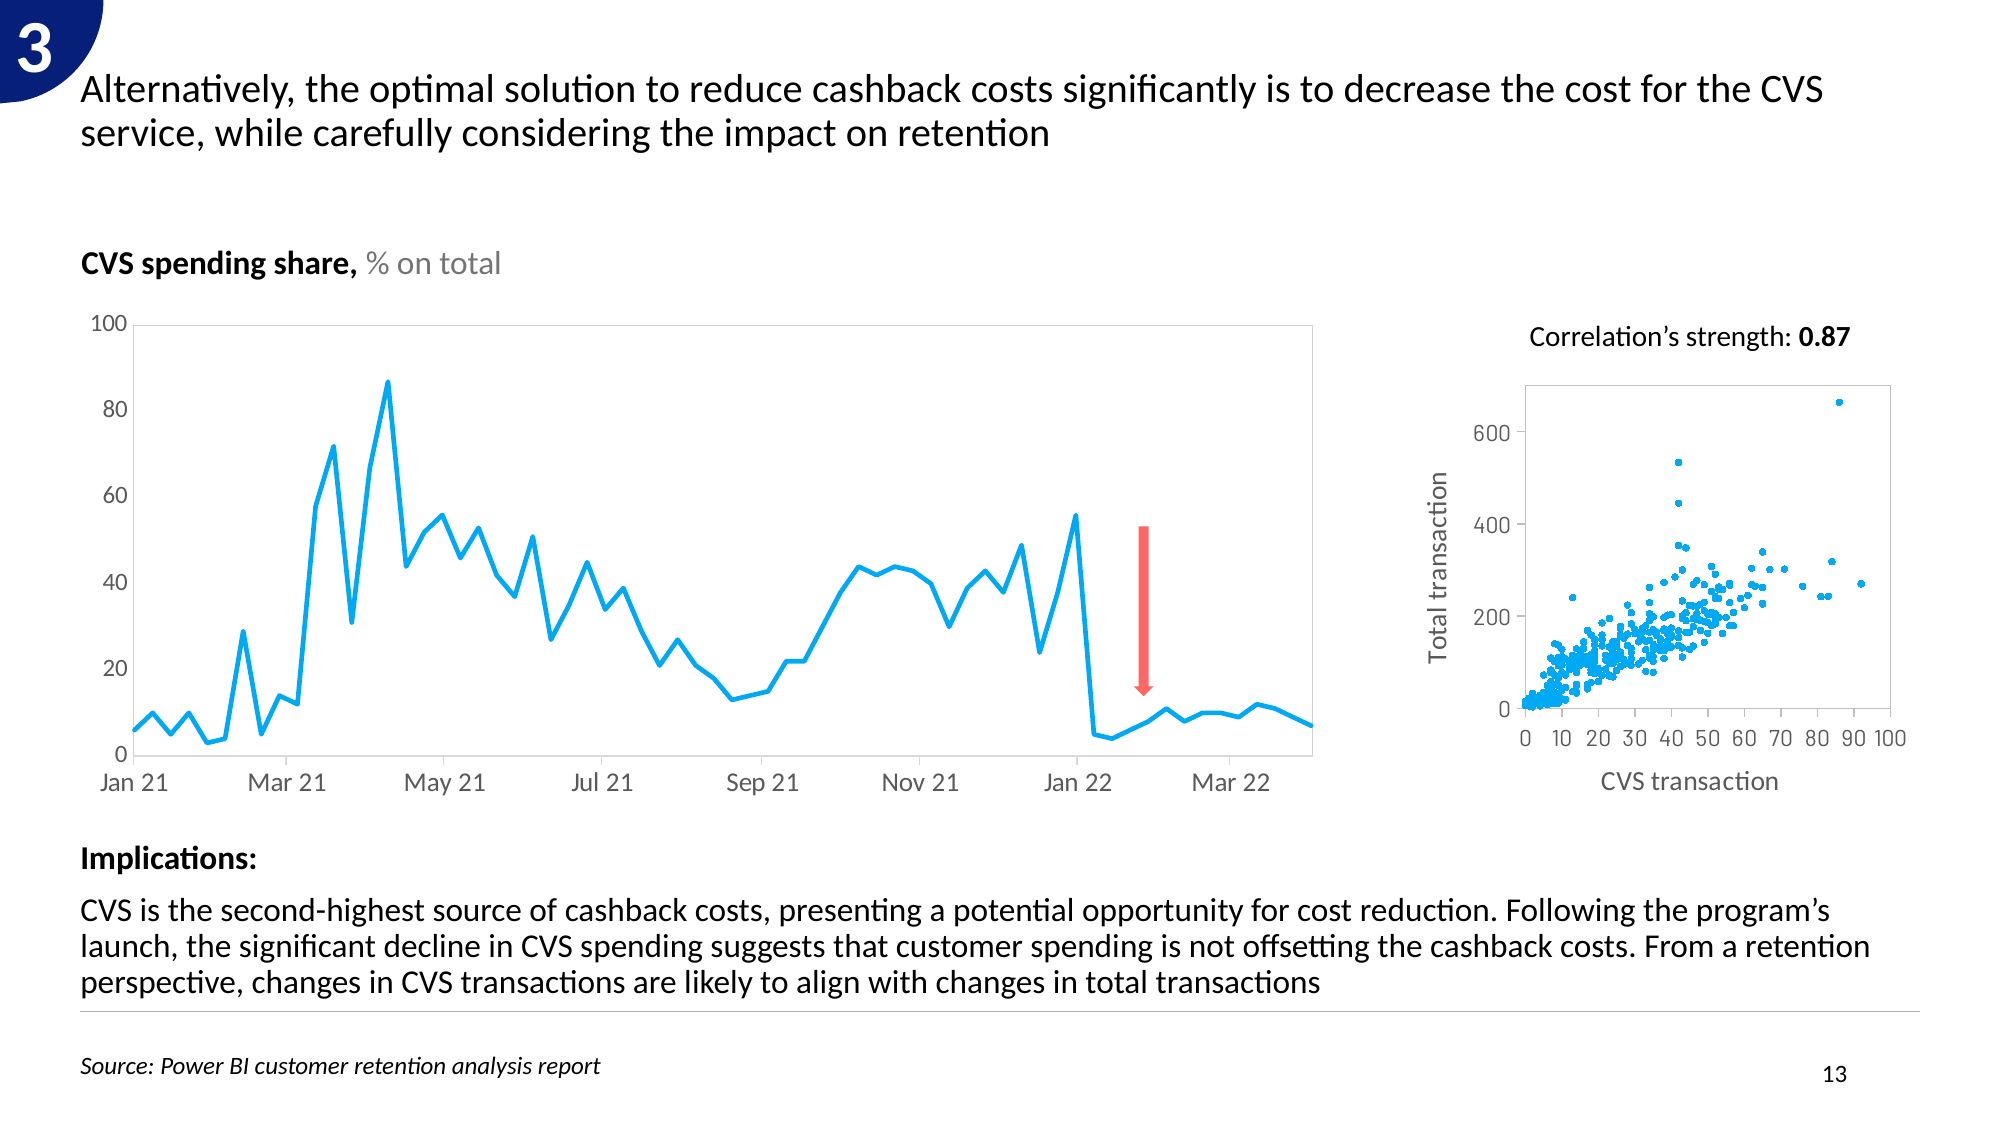

3
# Alternatively, the optimal solution to reduce cashback costs significantly is to decrease the cost for the CVS service, while carefully considering the impact on retention
CVS spending share, % on total
Correlation’s strength: 0.87

### Chart

| Category | CVS % spending |
|---|---|
| 44197 | 6.0 |
| 44204 | 10.0 |
| 44211 | 5.0 |
| 44218 | 10.0 |
| 44225 | 3.0 |
| 44232 | 4.0 |
| 44239 | 29.0 |
| 44246 | 5.0 |
| 44253 | 14.0 |
| 44260 | 12.0 |
| 44267 | 58.0 |
| 44274 | 72.0 |
| 44281 | 31.0 |
| 44288 | 67.0 |
| 44295 | 87.0 |
| 44302 | 44.0 |
| 44309 | 52.0 |
| 44316 | 56.0 |
| 44323 | 46.0 |
| 44330 | 53.0 |
| 44337 | 42.0 |
| 44344 | 37.0 |
| 44351 | 51.0 |
| 44358 | 27.0 |
| 44365 | 35.0 |
| 44372 | 45.0 |
| 44379 | 34.0 |
| 44386 | 39.0 |
| 44393 | 29.0 |
| 44400 | 21.0 |
| 44407 | 27.0 |
| 44414 | 21.0 |
| 44421 | 18.0 |
| 44428 | 13.0 |
| 44435 | 14.0 |
| 44442 | 15.0 |
| 44449 | 22.0 |
| 44456 | 22.0 |
| 44463 | 30.0 |
| 44470 | 38.0 |
| 44477 | 44.0 |
| 44484 | 42.0 |
| 44491 | 44.0 |
| 44498 | 43.0 |
| 44505 | 40.0 |
| 44512 | 30.0 |
| 44519 | 39.0 |
| 44526 | 43.0 |
| 44533 | 38.0 |
| 44540 | 49.0 |
| 44547 | 24.0 |
| 44554 | 38.0 |
| 44561 | 56.0 |
| 44568 | 5.0 |
| 44575 | 4.0 |
| 44582 | 6.0 |
| 44589 | 8.0 |
| 44596 | 11.0 |
| 44603 | 8.0 |
| 44610 | 10.0 |
| 44617 | 10.0 |
| 44624 | 9.0 |
| 44631 | 12.0 |
| 44638 | 11.0 |
| 44645 | 9.0 |
| 44652 | 7.0 |

### Chart

| Category | Total frequency |
|---|---|
Implications:

CVS is the second-highest source of cashback costs, presenting a potential opportunity for cost reduction. Following the program’s launch, the significant decline in CVS spending suggests that customer spending is not offsetting the cashback costs. From a retention perspective, changes in CVS transactions are likely to align with changes in total transactions
13